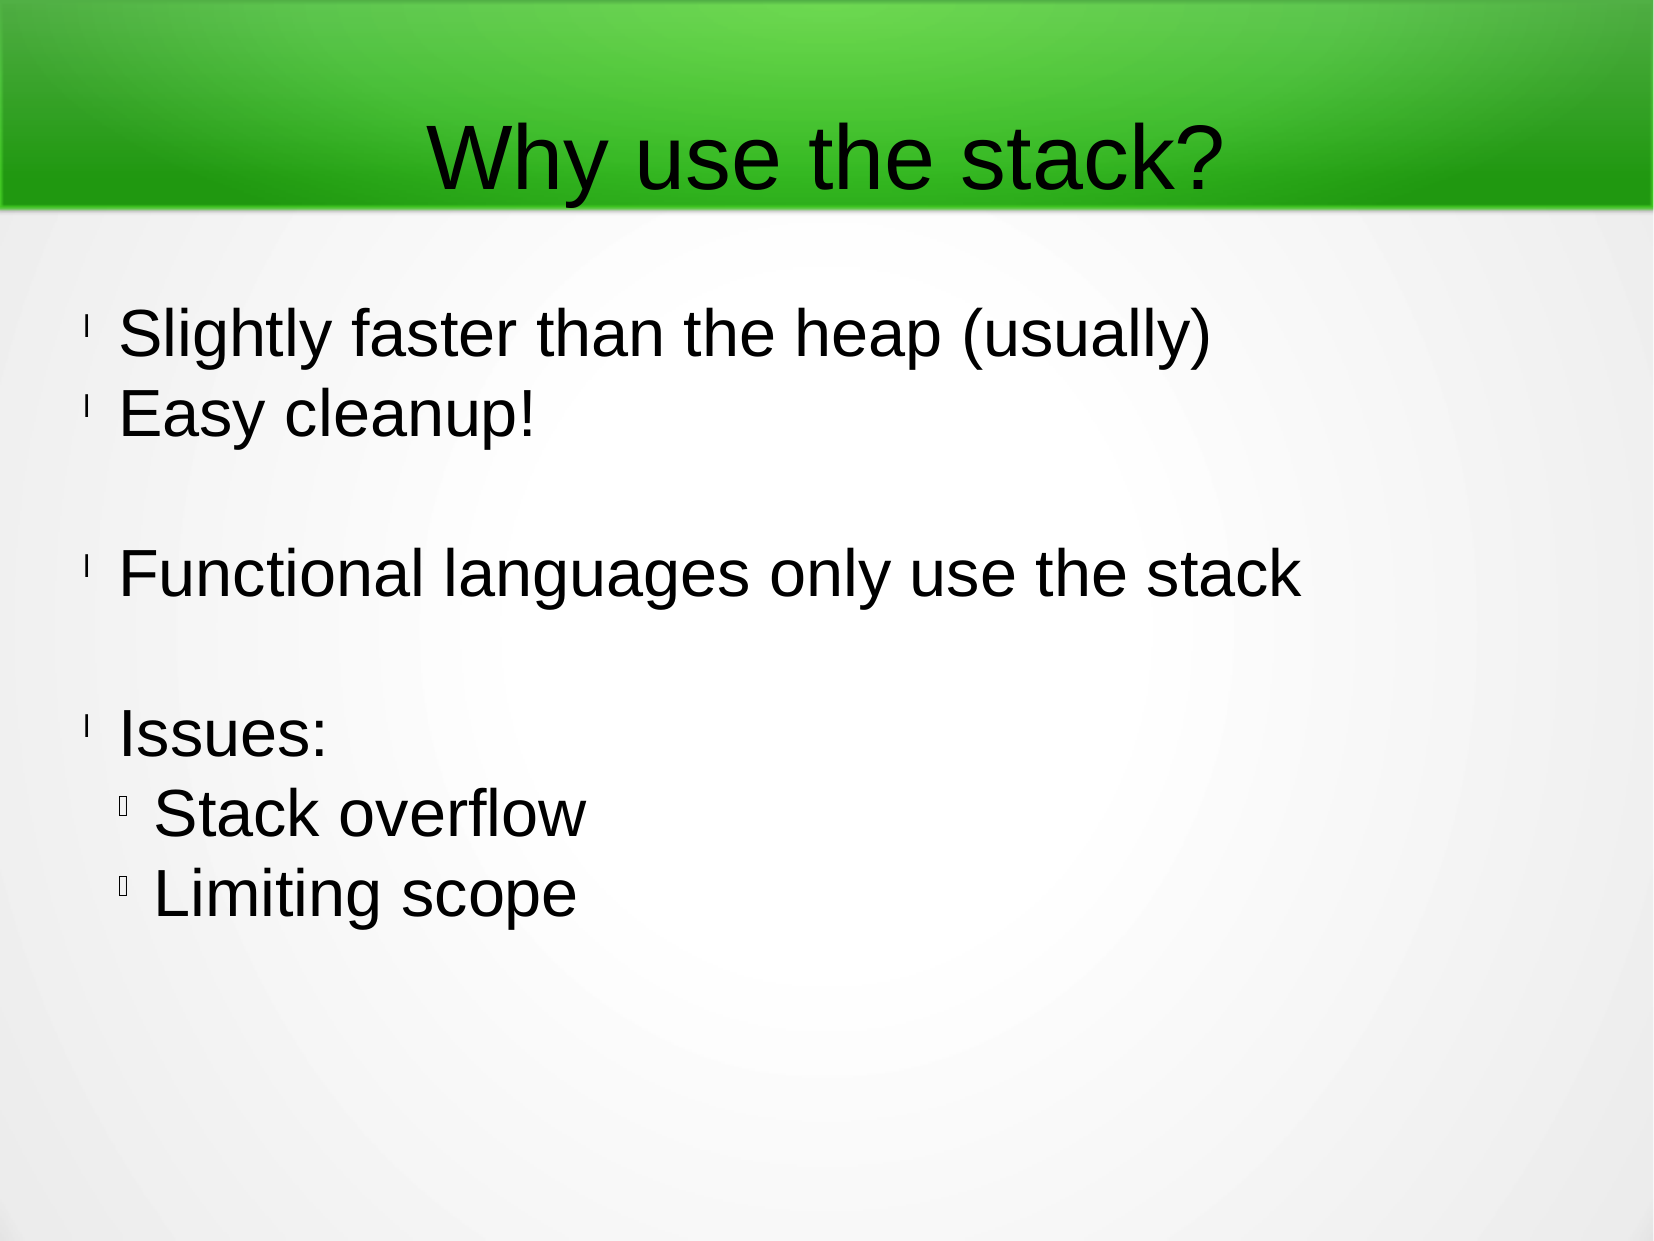

Why use the stack?

Slightly faster than the heap (usually)
Easy cleanup!

Functional languages only use the stack

Issues:
Stack overflow
Limiting scope